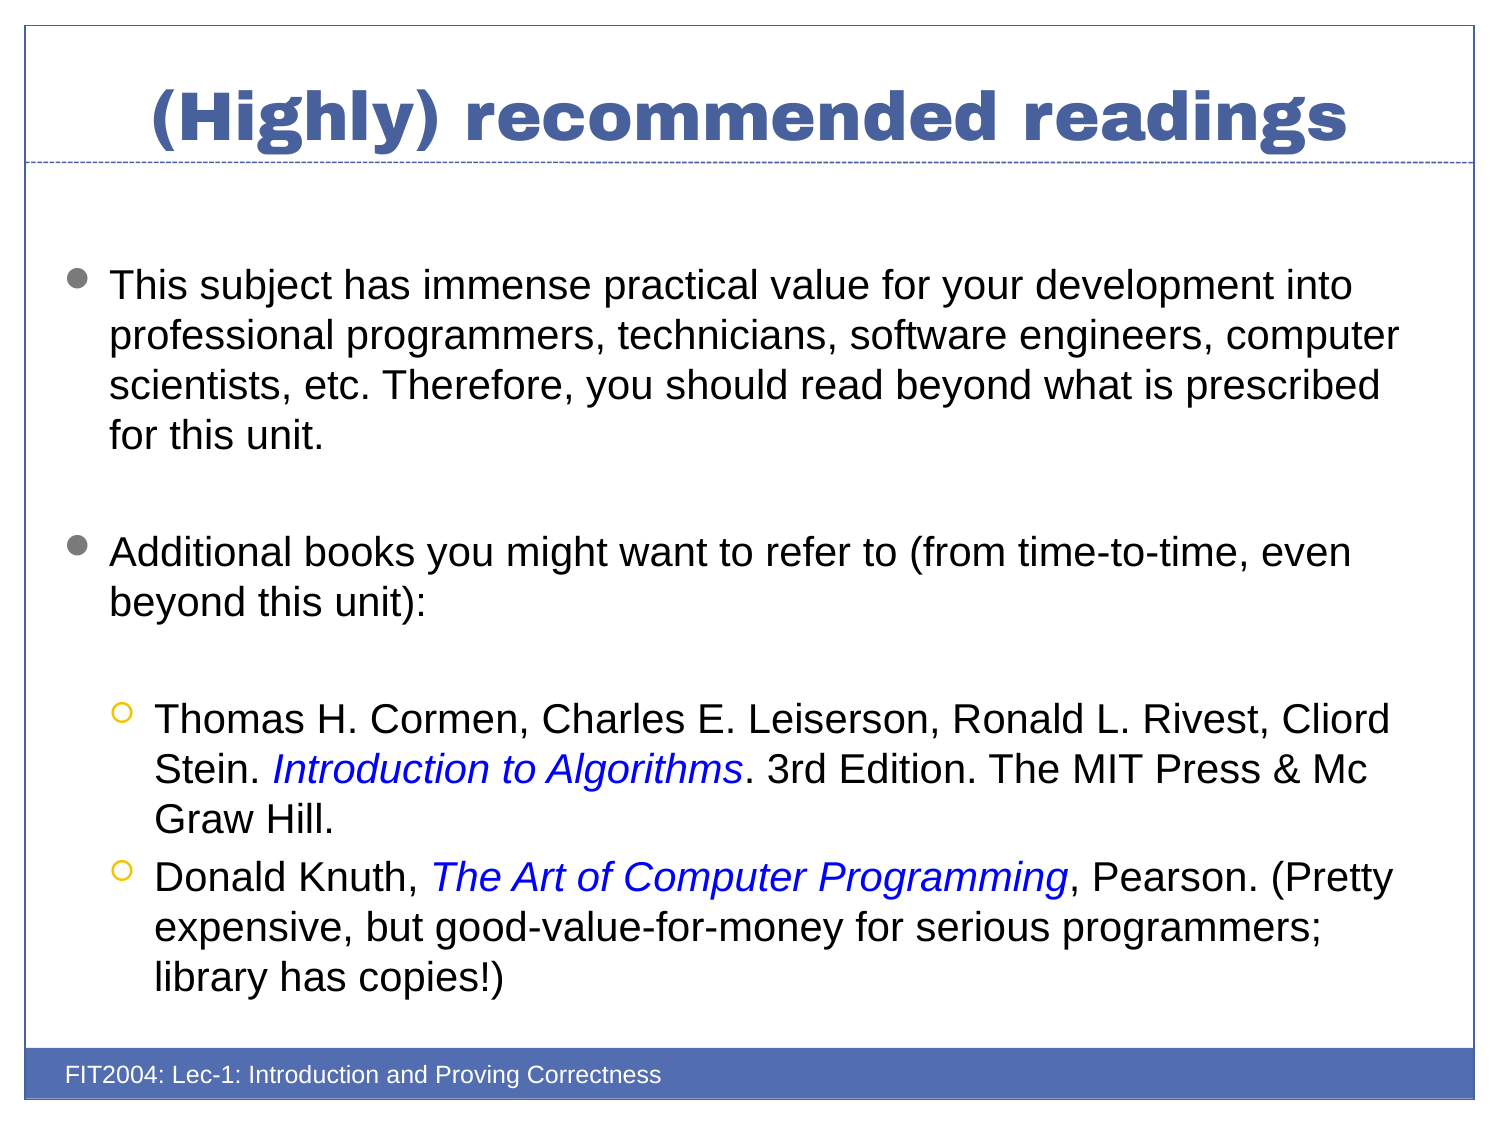

# (Highly) recommended readings
This subject has immense practical value for your development into professional programmers, technicians, software engineers, computer scientists, etc. Therefore, you should read beyond what is prescribed for this unit.

Additional books you might want to refer to (from time-to-time, even beyond this unit):

Thomas H. Cormen, Charles E. Leiserson, Ronald L. Rivest, Cliord Stein. Introduction to Algorithms. 3rd Edition. The MIT Press & Mc Graw Hill.
Donald Knuth, The Art of Computer Programming, Pearson. (Pretty expensive, but good-value-for-money for serious programmers; library has copies!)
FIT2004: Lec-1: Introduction and Proving Correctness